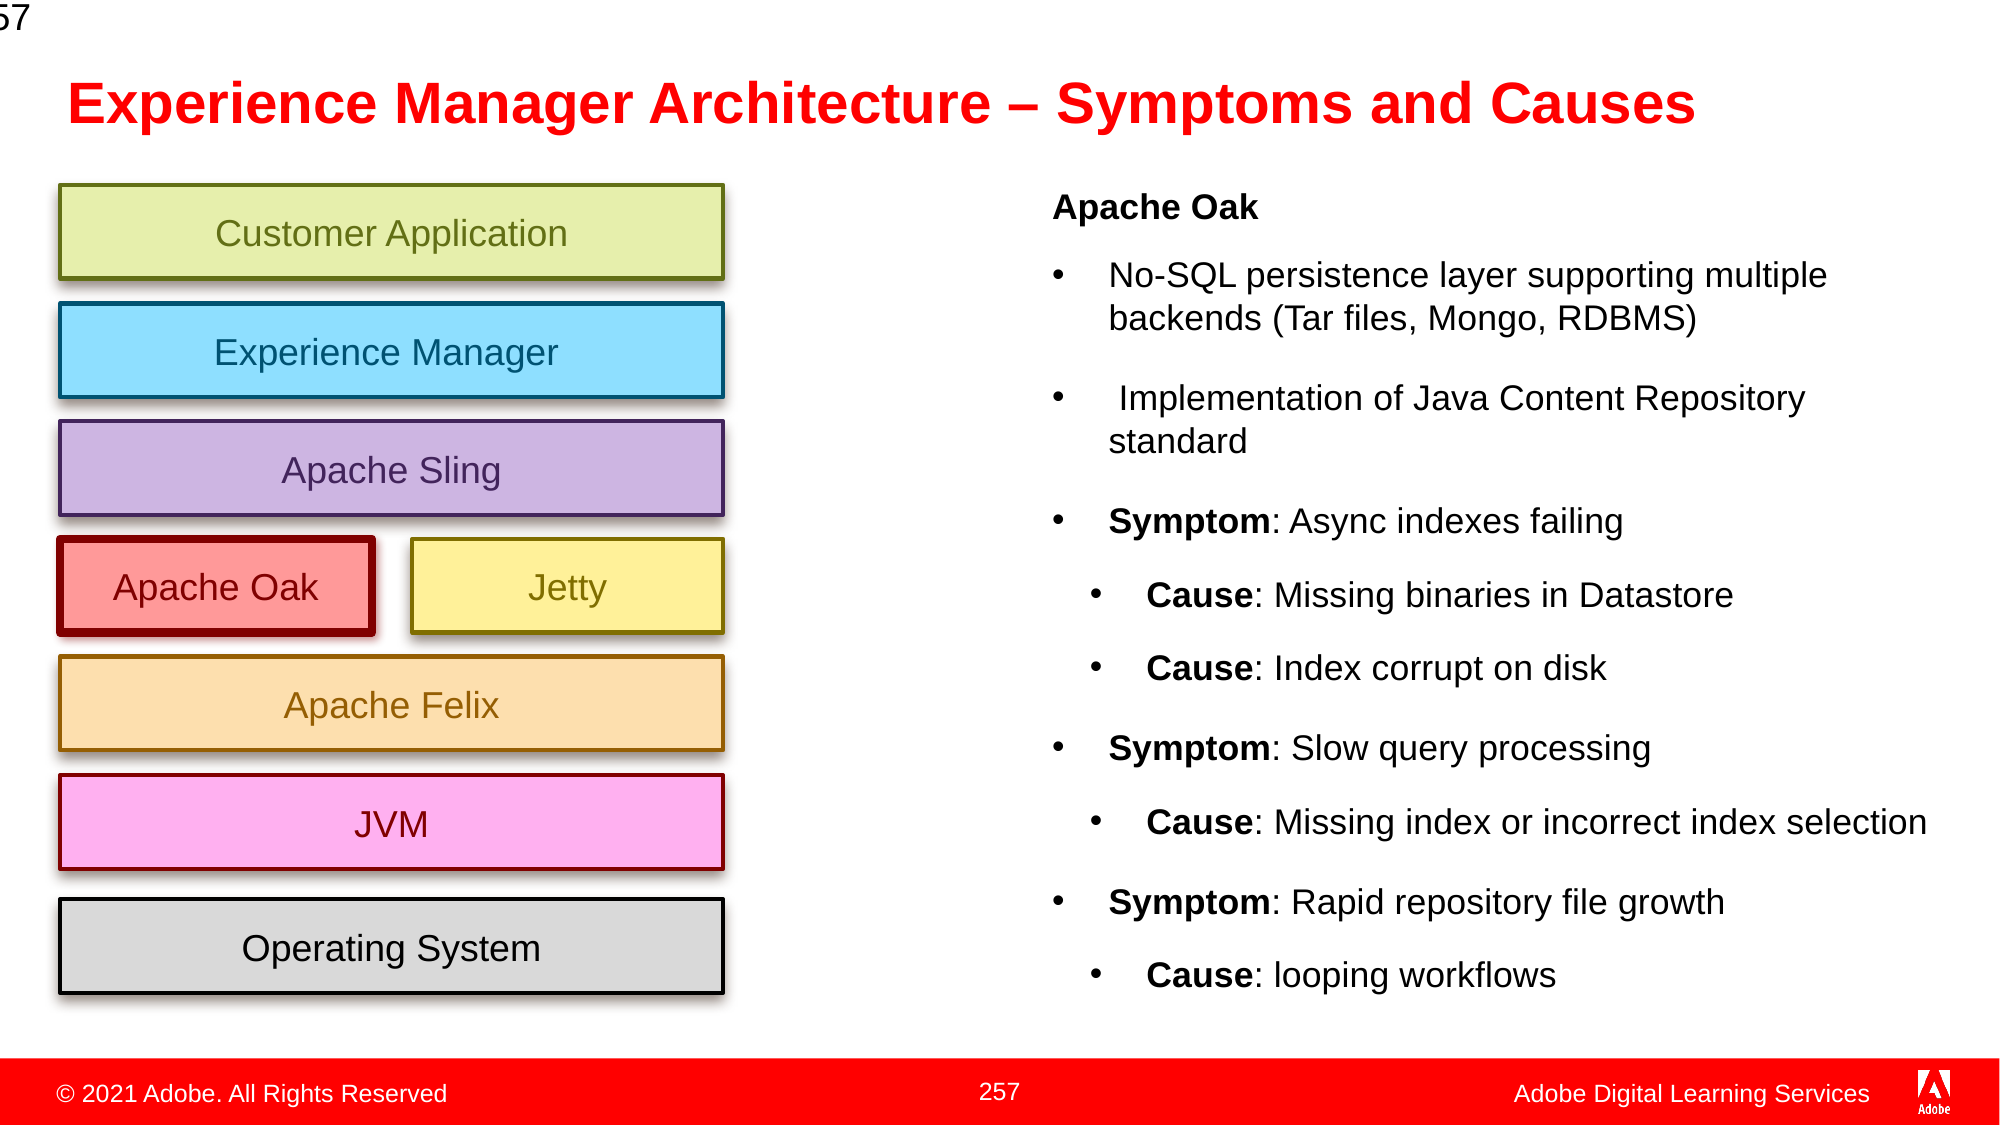

257
# Experience Manager Architecture – Symptoms and Causes
Apache Oak
No-SQL persistence layer supporting multiple backends (Tar files, Mongo, RDBMS)
 Implementation of Java Content Repository standard
Symptom: Async indexes failing
Cause: Missing binaries in Datastore
Cause: Index corrupt on disk
Symptom: Slow query processing
Cause: Missing index or incorrect index selection
Symptom: Rapid repository file growth
Cause: looping workflows
Customer Application
Experience Manager
Apache Sling
Apache Oak
Jetty
Apache Felix
JVM
Operating System